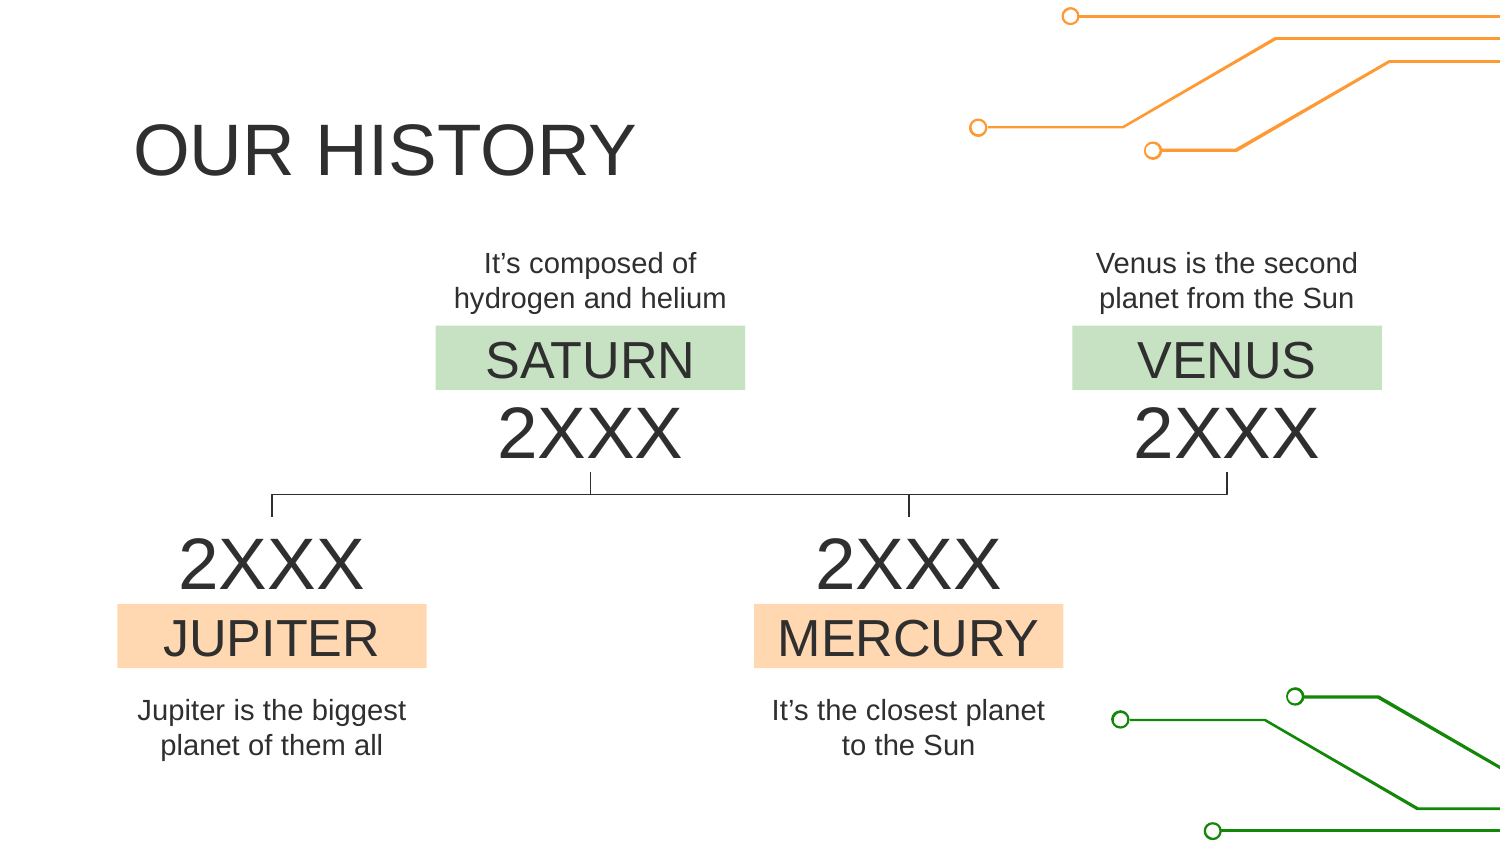

# OUR HISTORY
It’s composed of hydrogen and helium
Venus is the second planet from the Sun
SATURN
VENUS
2XXX
2XXX
2XXX
2XXX
JUPITER
MERCURY
Jupiter is the biggest planet of them all
It’s the closest planet to the Sun